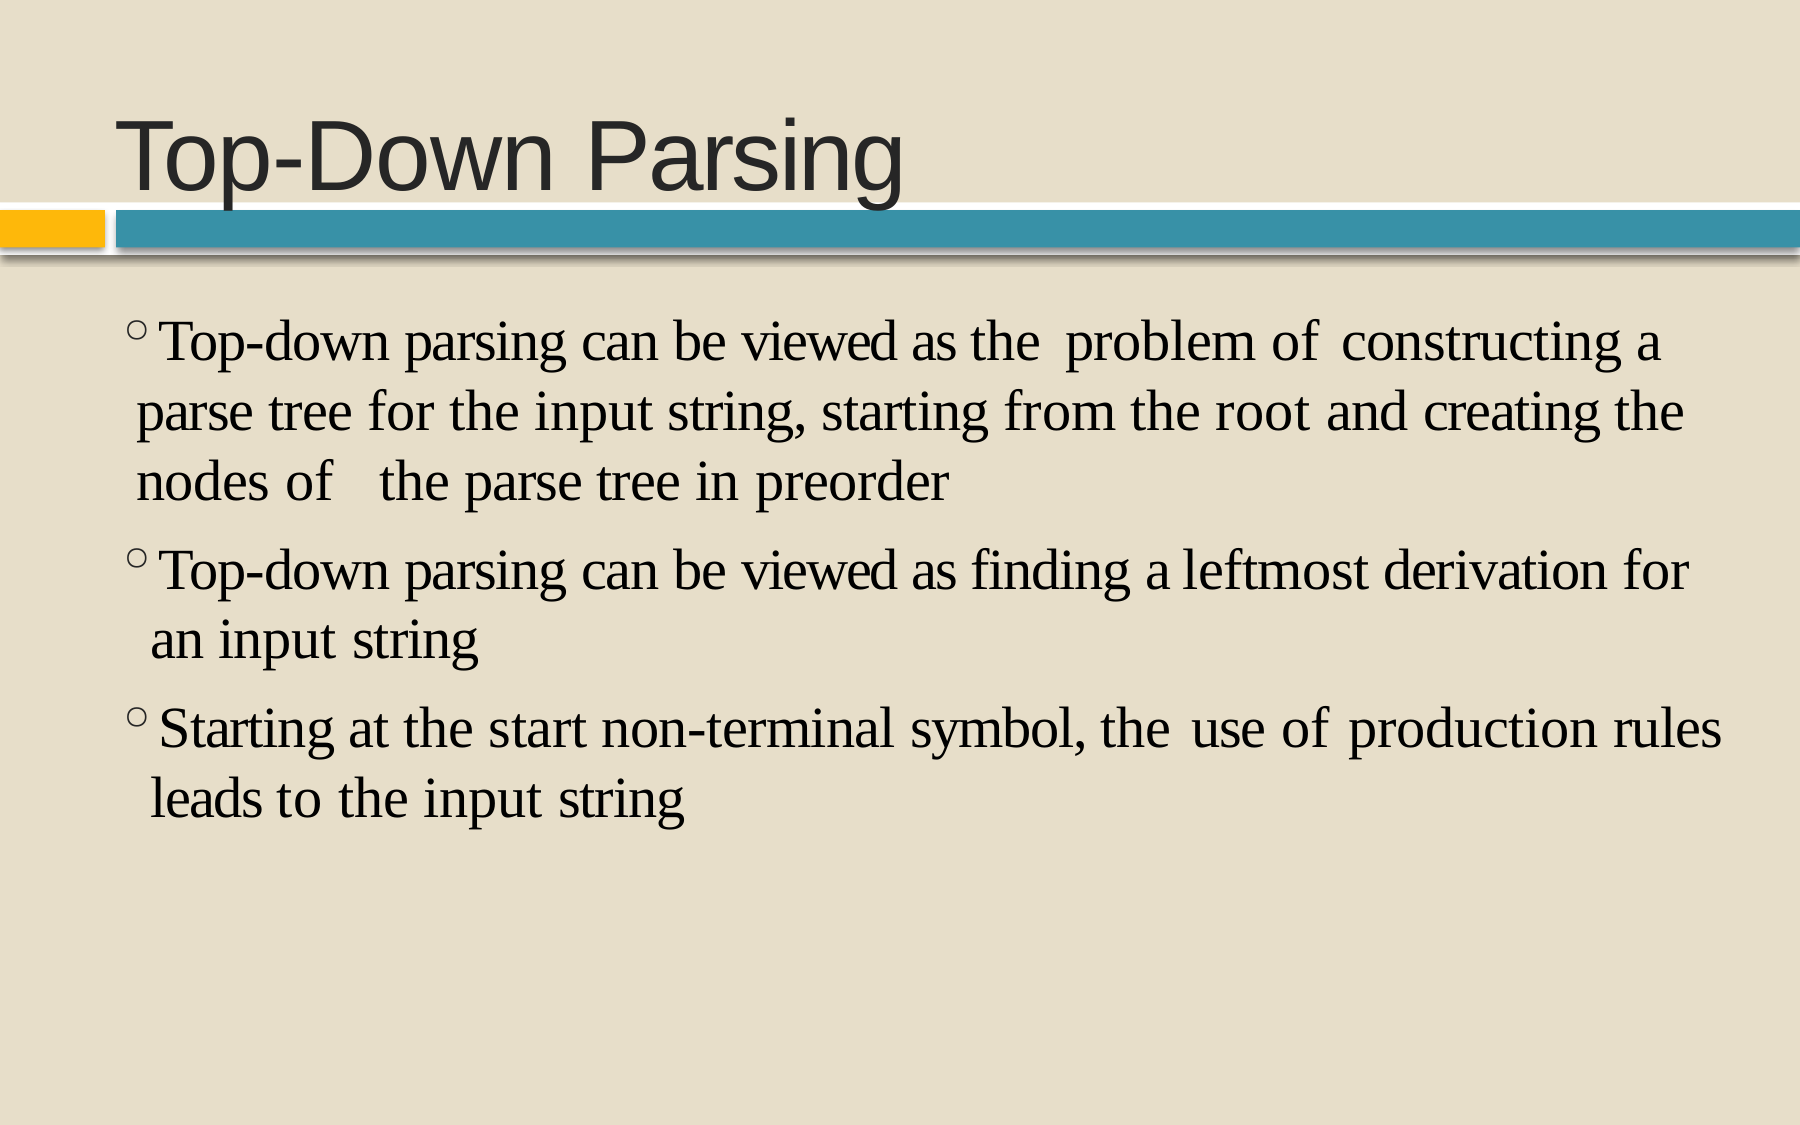

# Top-Down Parsing
Top-down parsing can be viewed as the problem of	constructing a  parse tree for the input string, starting from the root and creating the  nodes of	the parse tree in preorder
Top-down parsing can be viewed as finding a leftmost derivation for  an input string
Starting at the start non-terminal symbol, the use of	production rules  leads to the input string